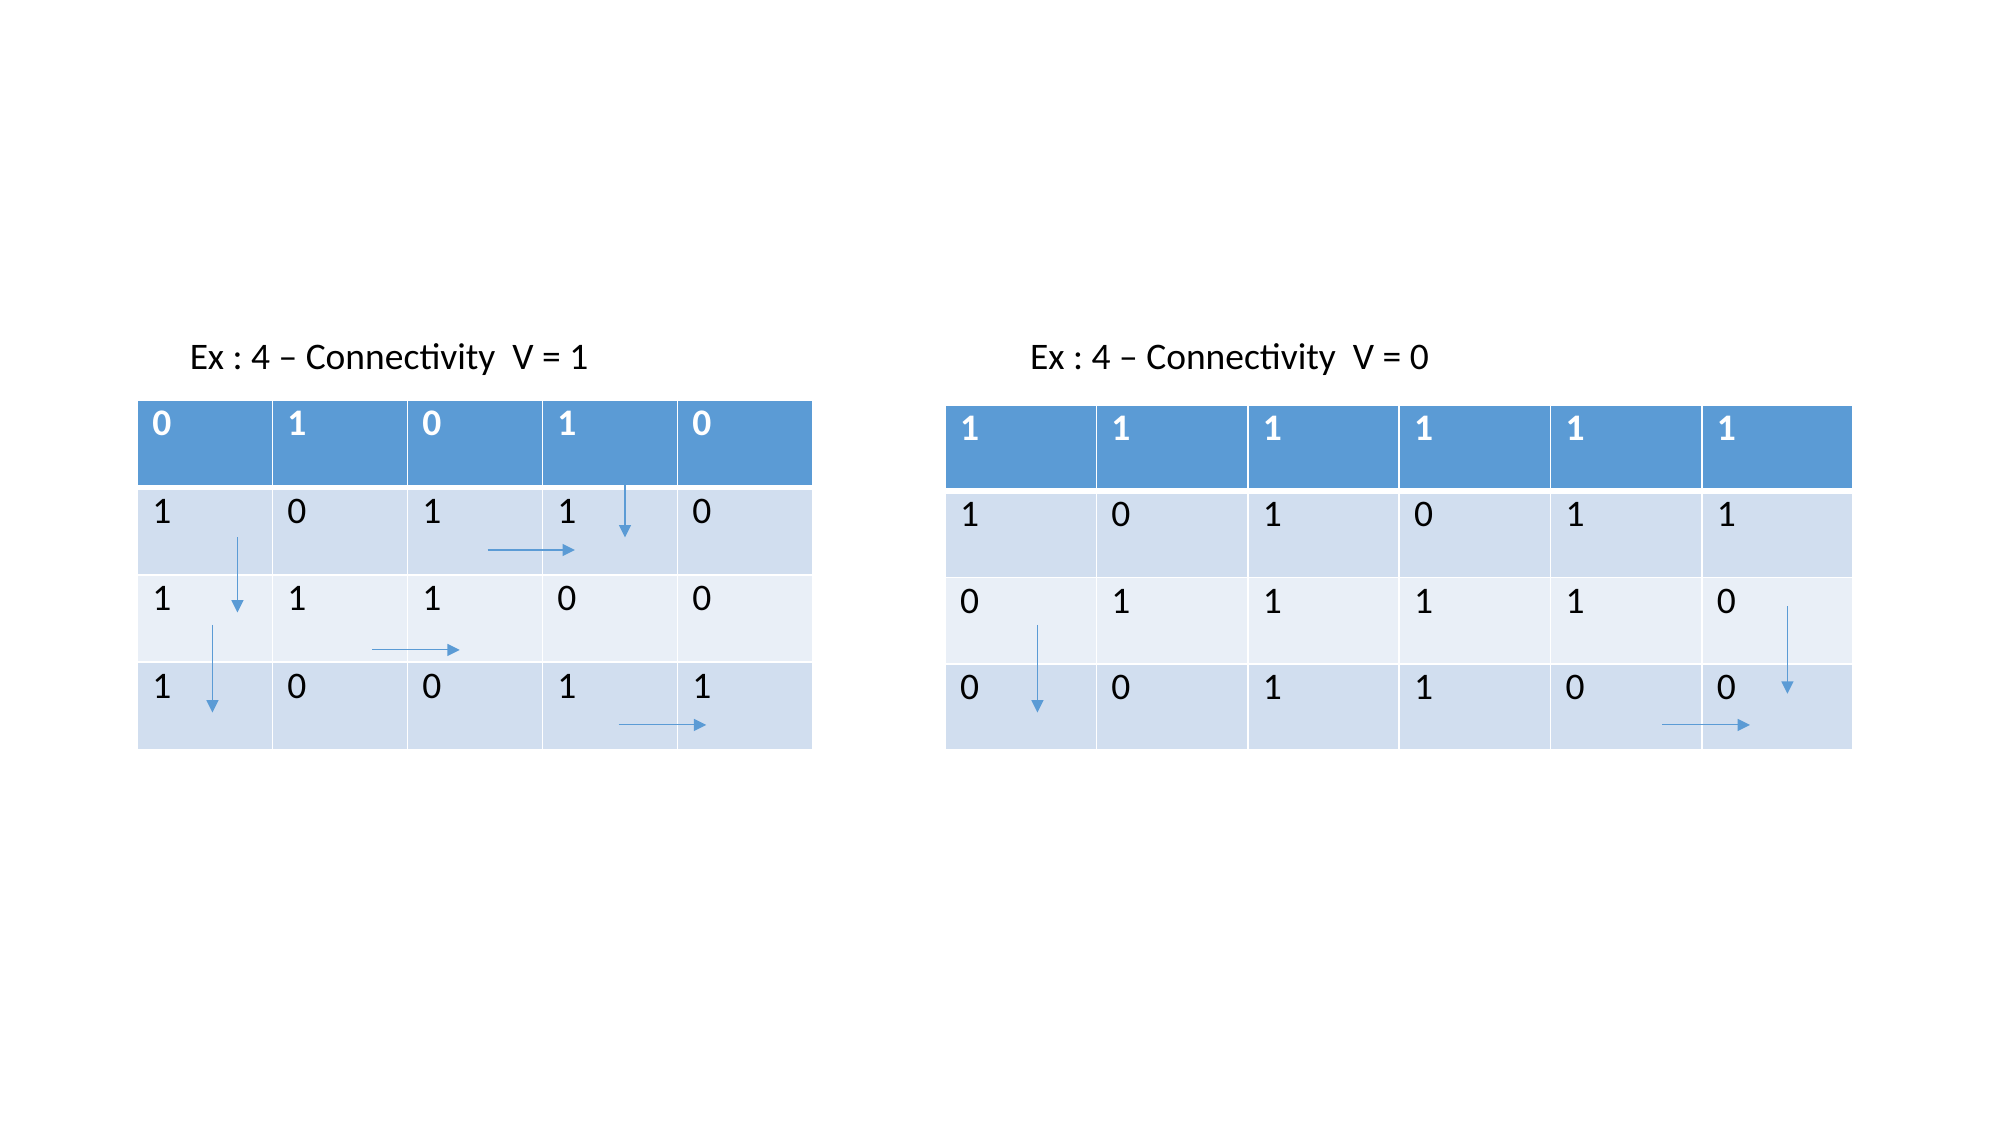

#
Ex : 4 – Connectivity  V = 1
Ex : 4 – Connectivity  V = 0
| 0 | 1 | 0 | 1 | 0 |
| --- | --- | --- | --- | --- |
| 1 | 0 | 1 | 1 | 0 |
| 1 | 1 | 1 | 0 | 0 |
| 1 | 0 | 0 | 1 | 1 |
| 1 | 1 | 1 | 1 | 1 | 1 |
| --- | --- | --- | --- | --- | --- |
| 1 | 0 | 1 | 0 | 1 | 1 |
| 0 | 1 | 1 | 1 | 1 | 0 |
| 0 | 0 | 1 | 1 | 0 | 0 |